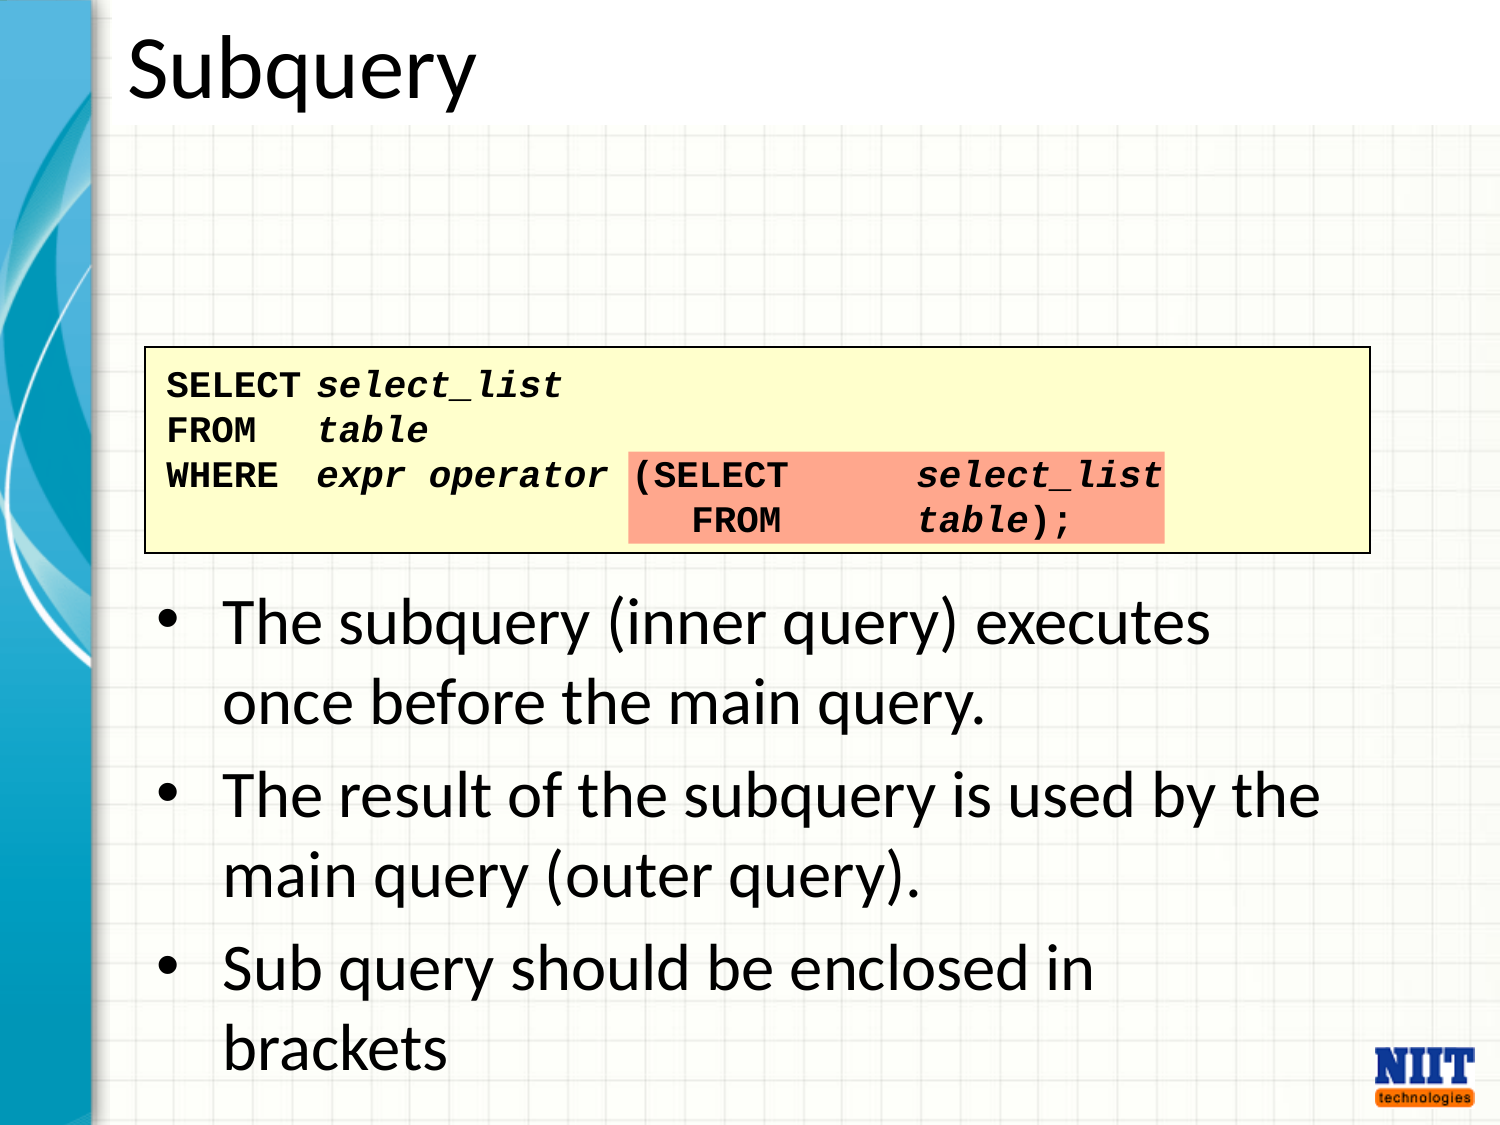

# Subquery
SELECT	select_list
FROM	table
WHERE	expr operator (SELECT	select_list
		          FROM	table);

The subquery (inner query) executes once before the main query.
The result of the subquery is used by the main query (outer query).
Sub query should be enclosed in brackets